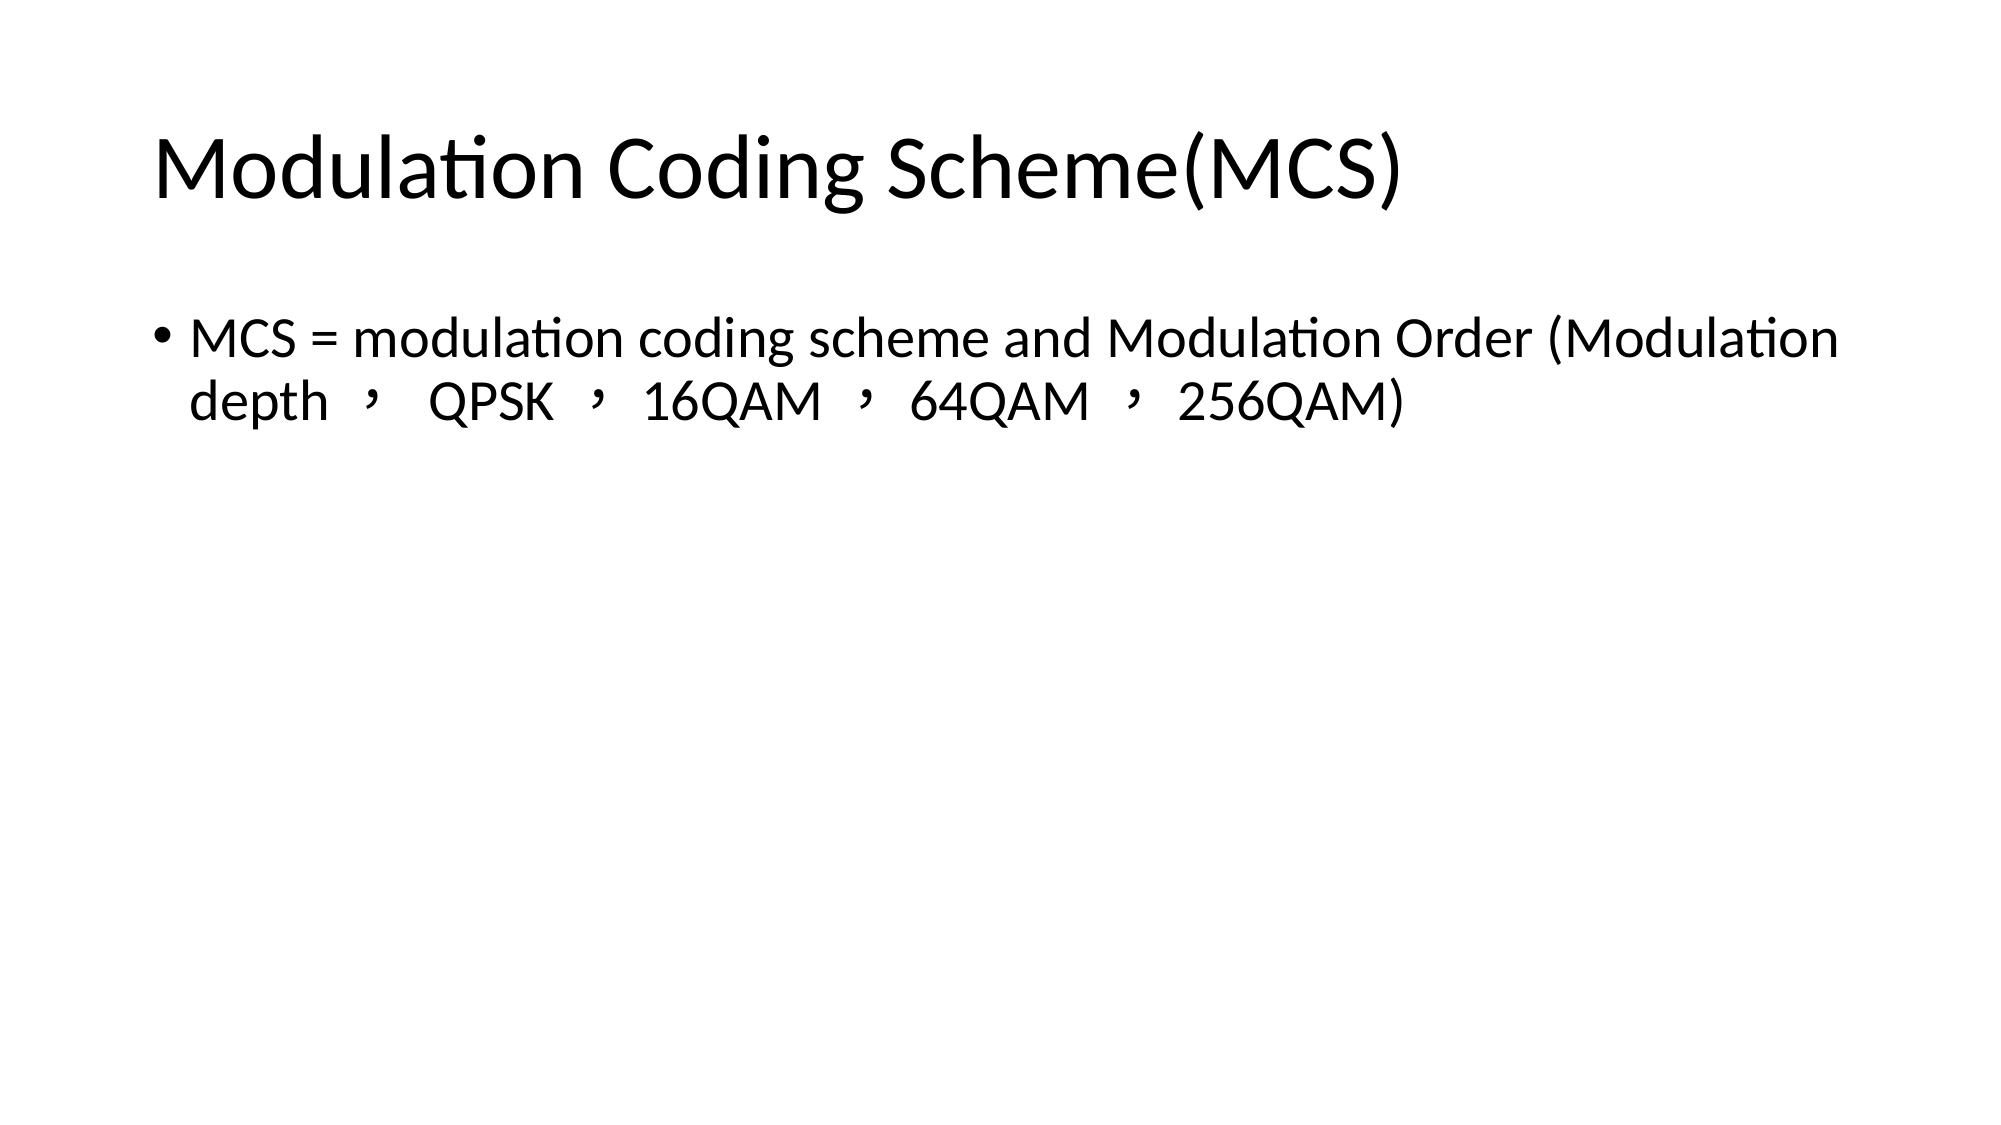

# Modulation Coding Scheme(MCS)
MCS = modulation coding scheme and Modulation Order (Modulation depth， QPSK，16QAM，64QAM，256QAM)